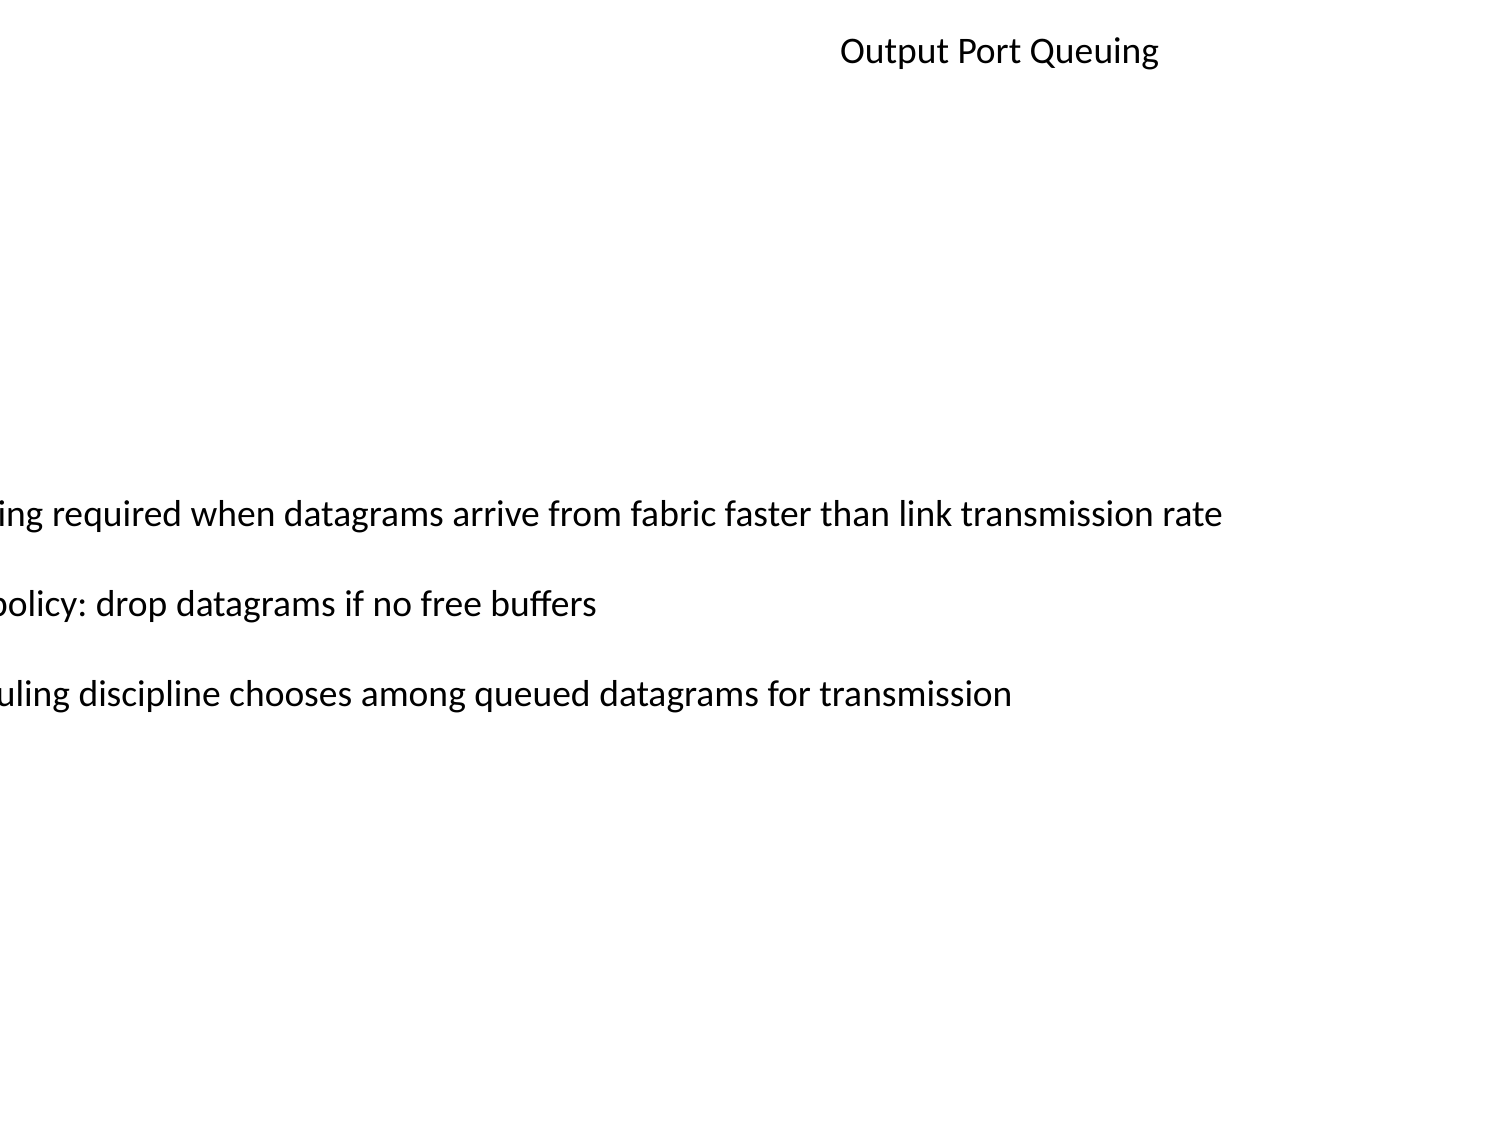

Output Port Queuing
Buffering required when datagrams arrive from fabric faster than link transmission rate

Drop policy: drop datagrams if no free buffers

Scheduling discipline chooses among queued datagrams for transmission